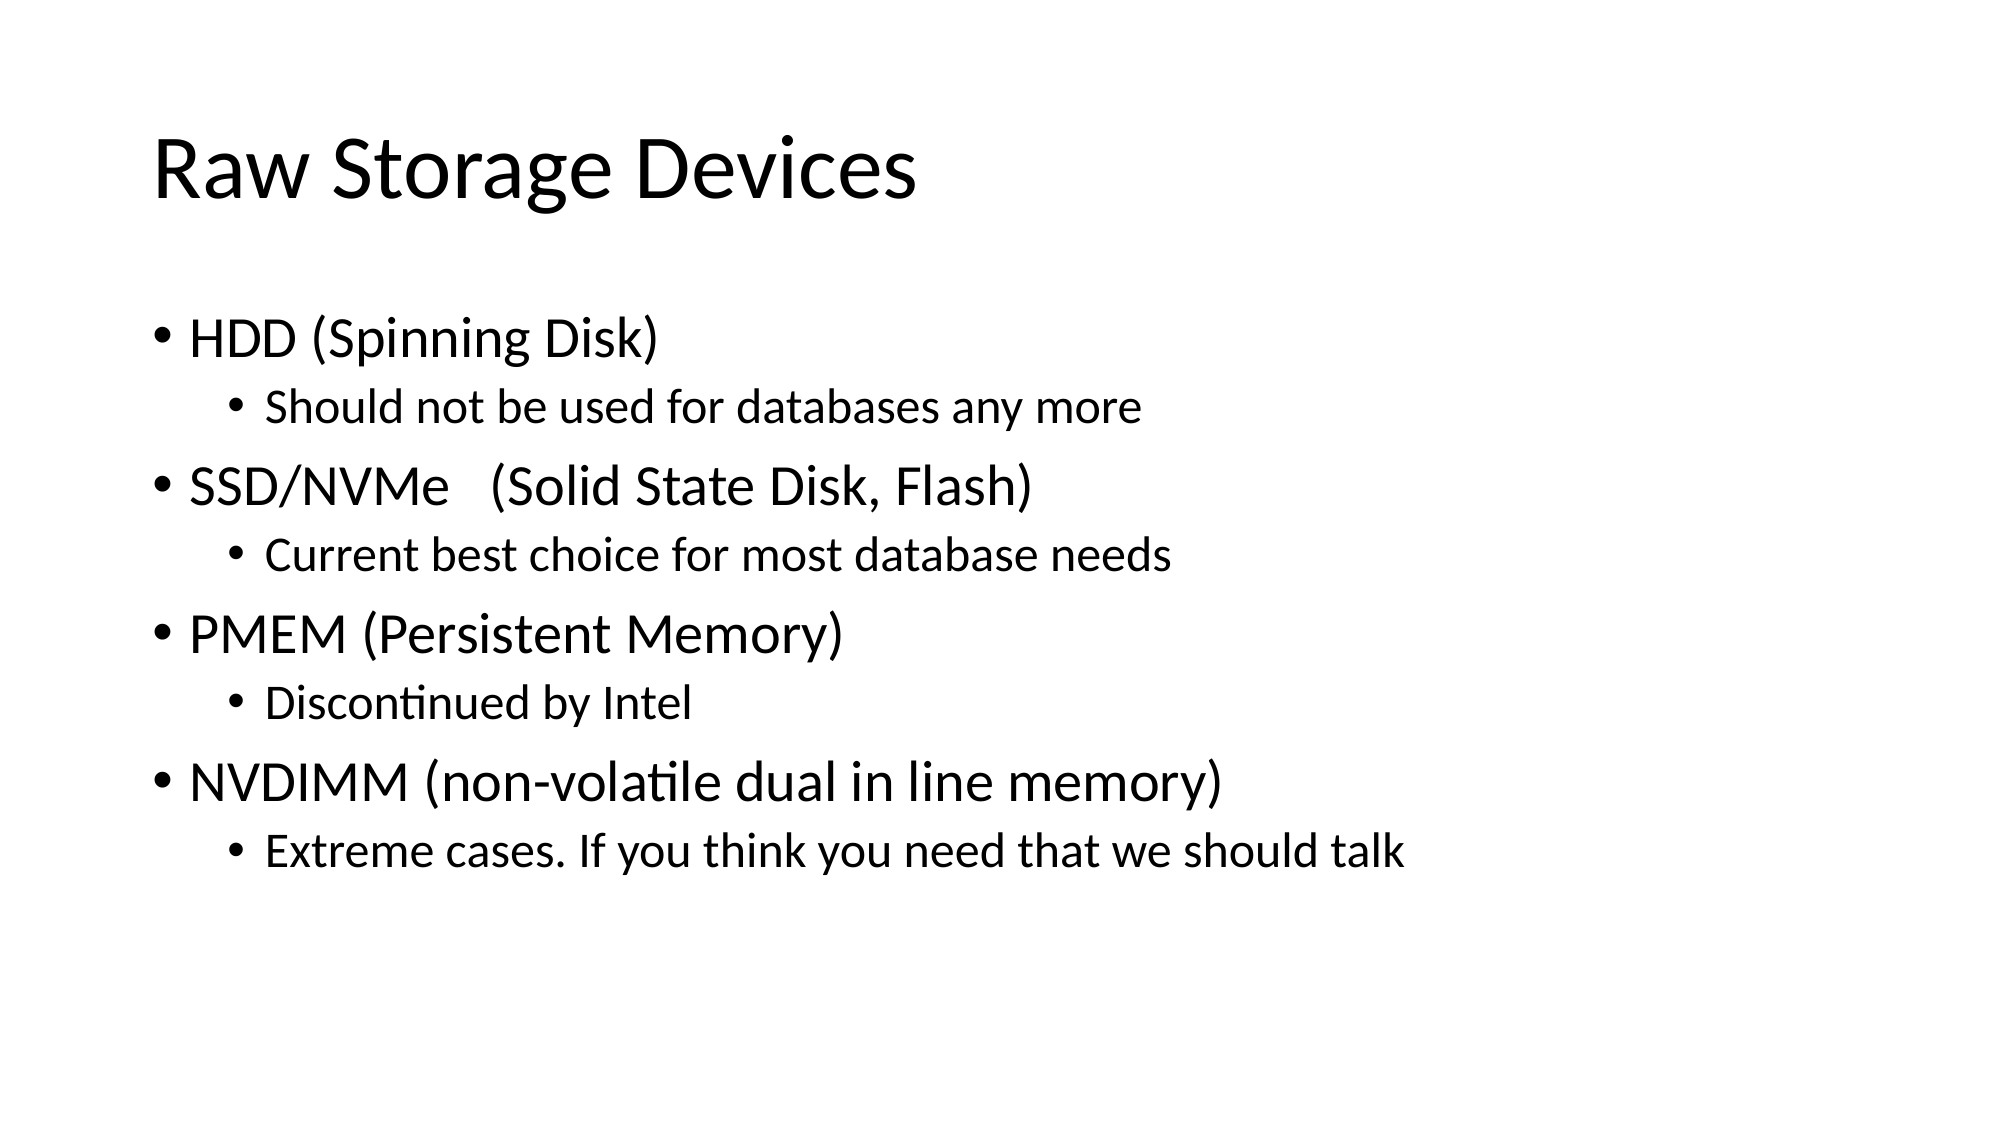

# Raw Storage Devices
HDD (Spinning Disk)
Should not be used for databases any more
SSD/NVMe 	(Solid State Disk, Flash)
Current best choice for most database needs
PMEM (Persistent Memory)
Discontinued by Intel
NVDIMM (non-volatile dual in line memory)
Extreme cases. If you think you need that we should talk